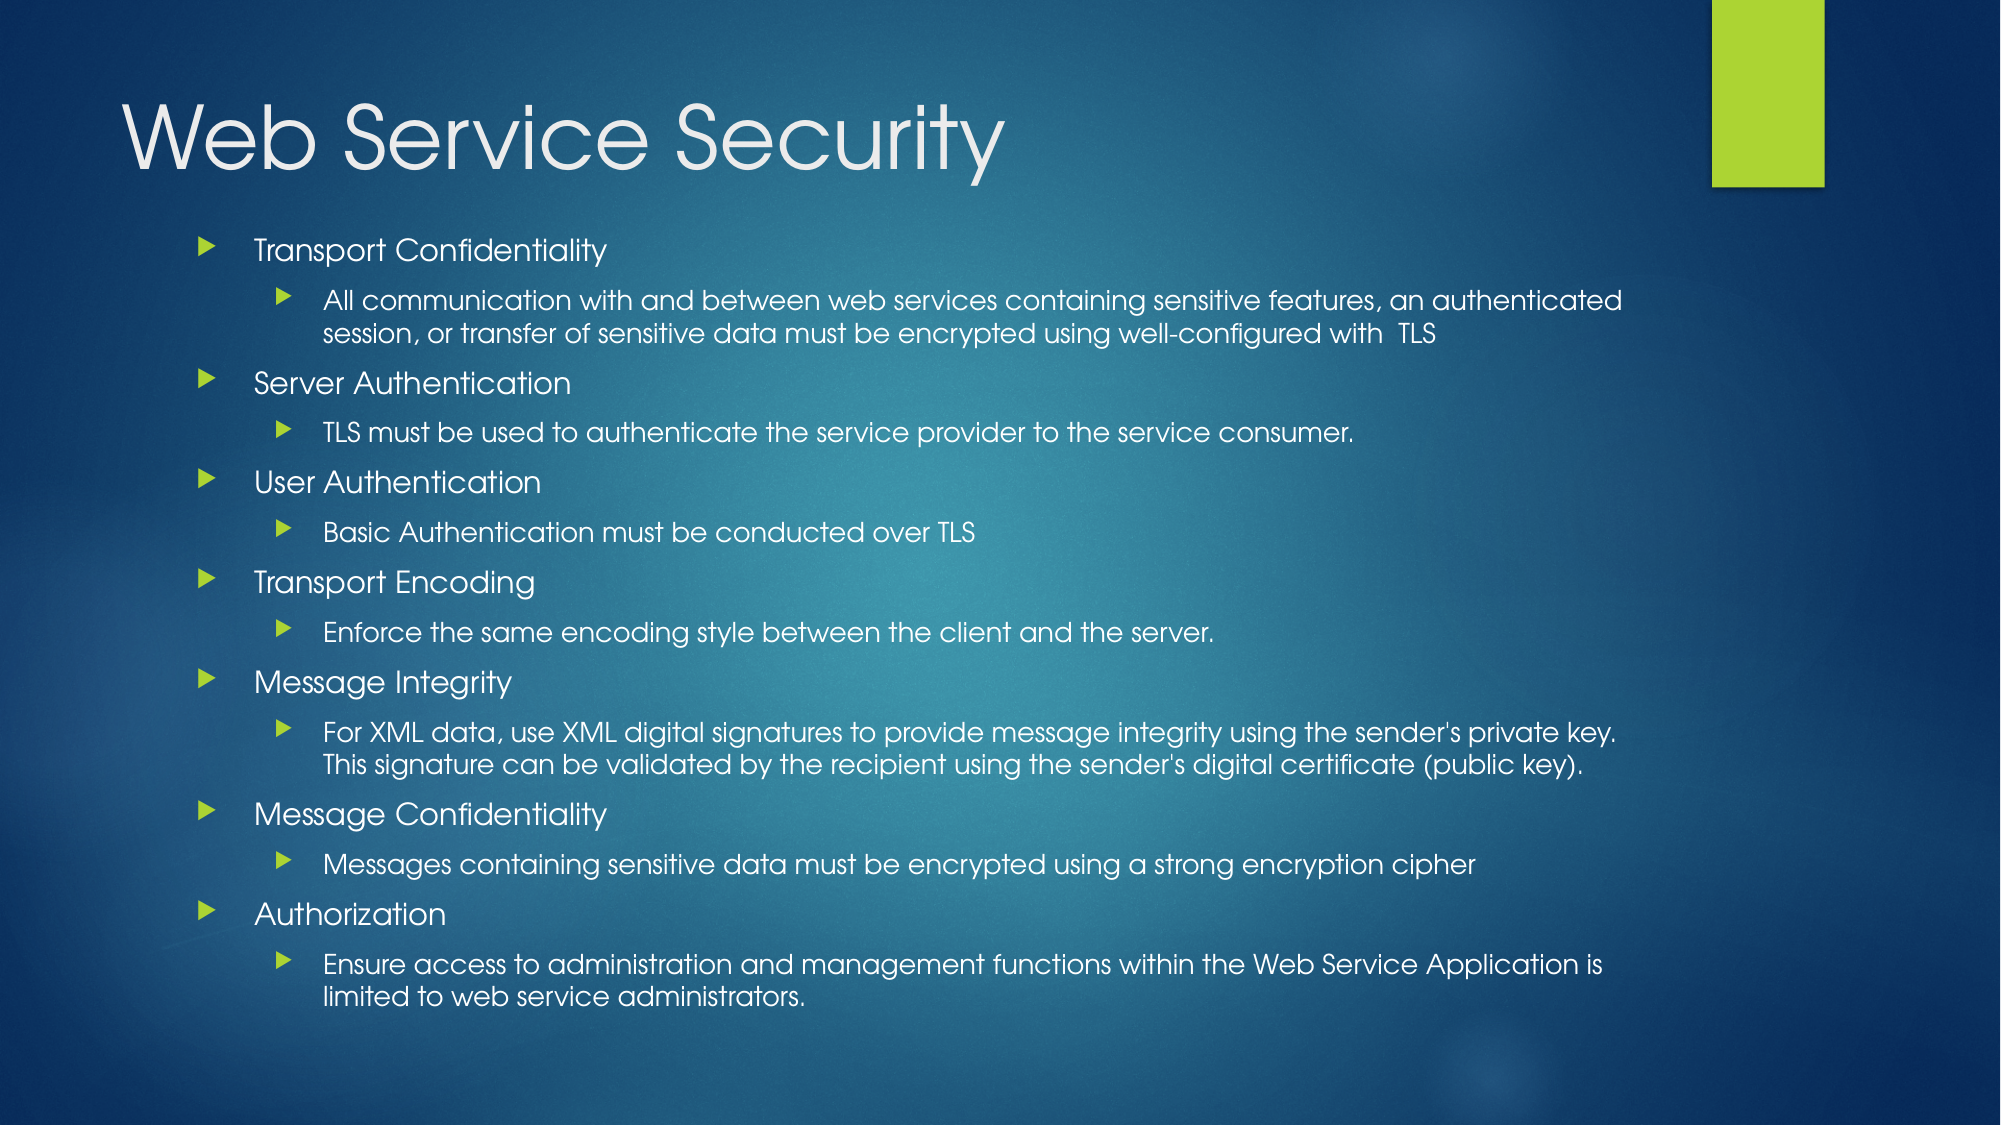

# Web Service Security
Transport Confidentiality
All communication with and between web services containing sensitive features, an authenticated session, or transfer of sensitive data must be encrypted using well-configured with  TLS
Server Authentication
TLS must be used to authenticate the service provider to the service consumer.
User Authentication
Basic Authentication must be conducted over TLS
Transport Encoding
Enforce the same encoding style between the client and the server.
Message Integrity
For XML data, use XML digital signatures to provide message integrity using the sender's private key. This signature can be validated by the recipient using the sender's digital certificate (public key).
Message Confidentiality
Messages containing sensitive data must be encrypted using a strong encryption cipher
Authorization
Ensure access to administration and management functions within the Web Service Application is limited to web service administrators.